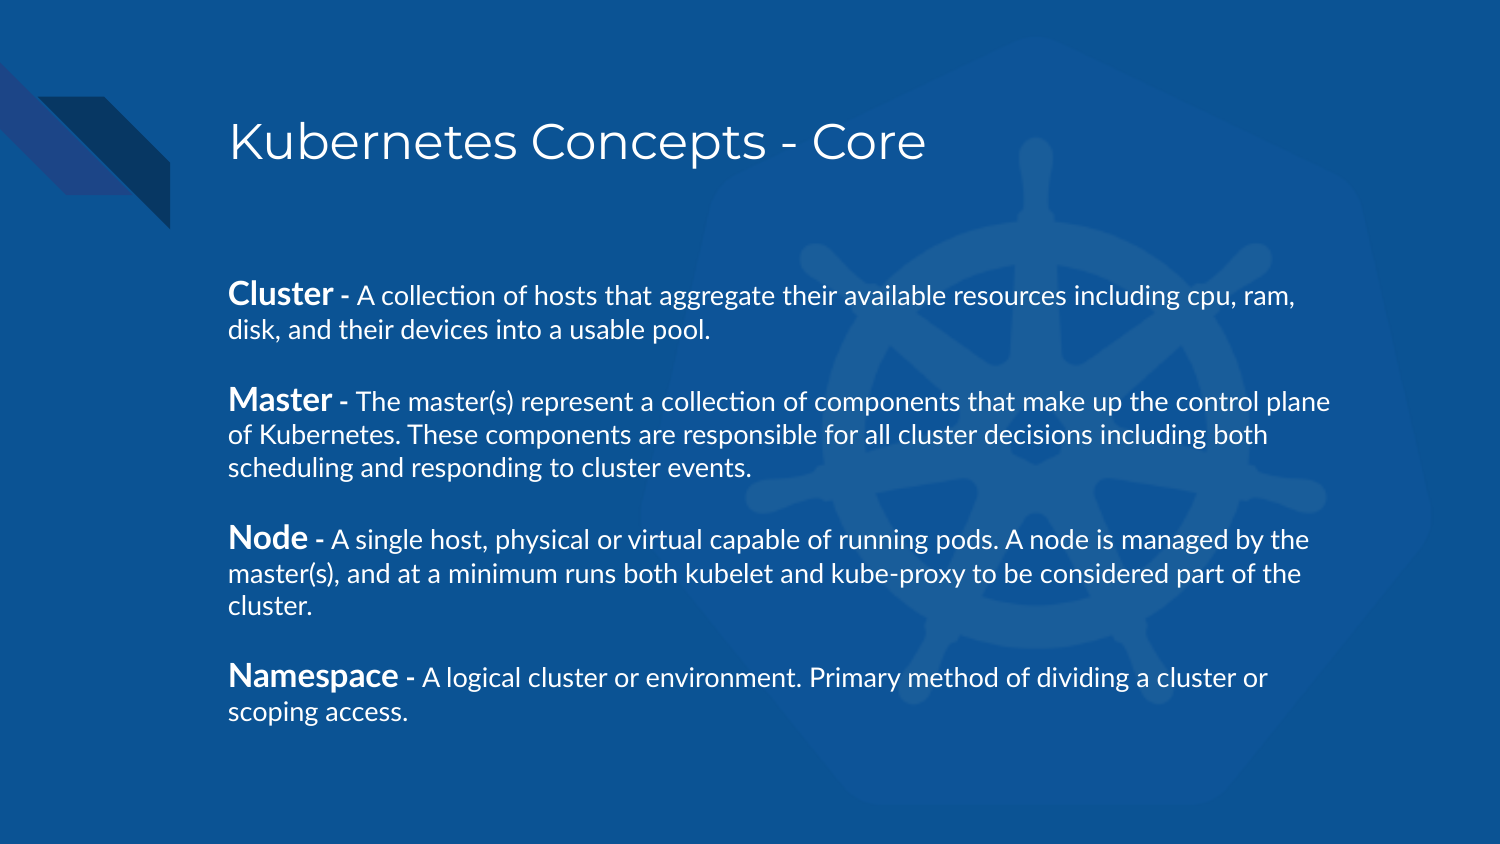

# Kubernetes Concepts - Core
Cluster - A collection of hosts that aggregate their available resources including cpu, ram, disk, and their devices into a usable pool.
Master - The master(s) represent a collection of components that make up the control plane of Kubernetes. These components are responsible for all cluster decisions including both scheduling and responding to cluster events.
Node - A single host, physical or virtual capable of running pods. A node is managed by the master(s), and at a minimum runs both kubelet and kube-proxy to be considered part of the cluster.
Namespace - A logical cluster or environment. Primary method of dividing a cluster or scoping access.